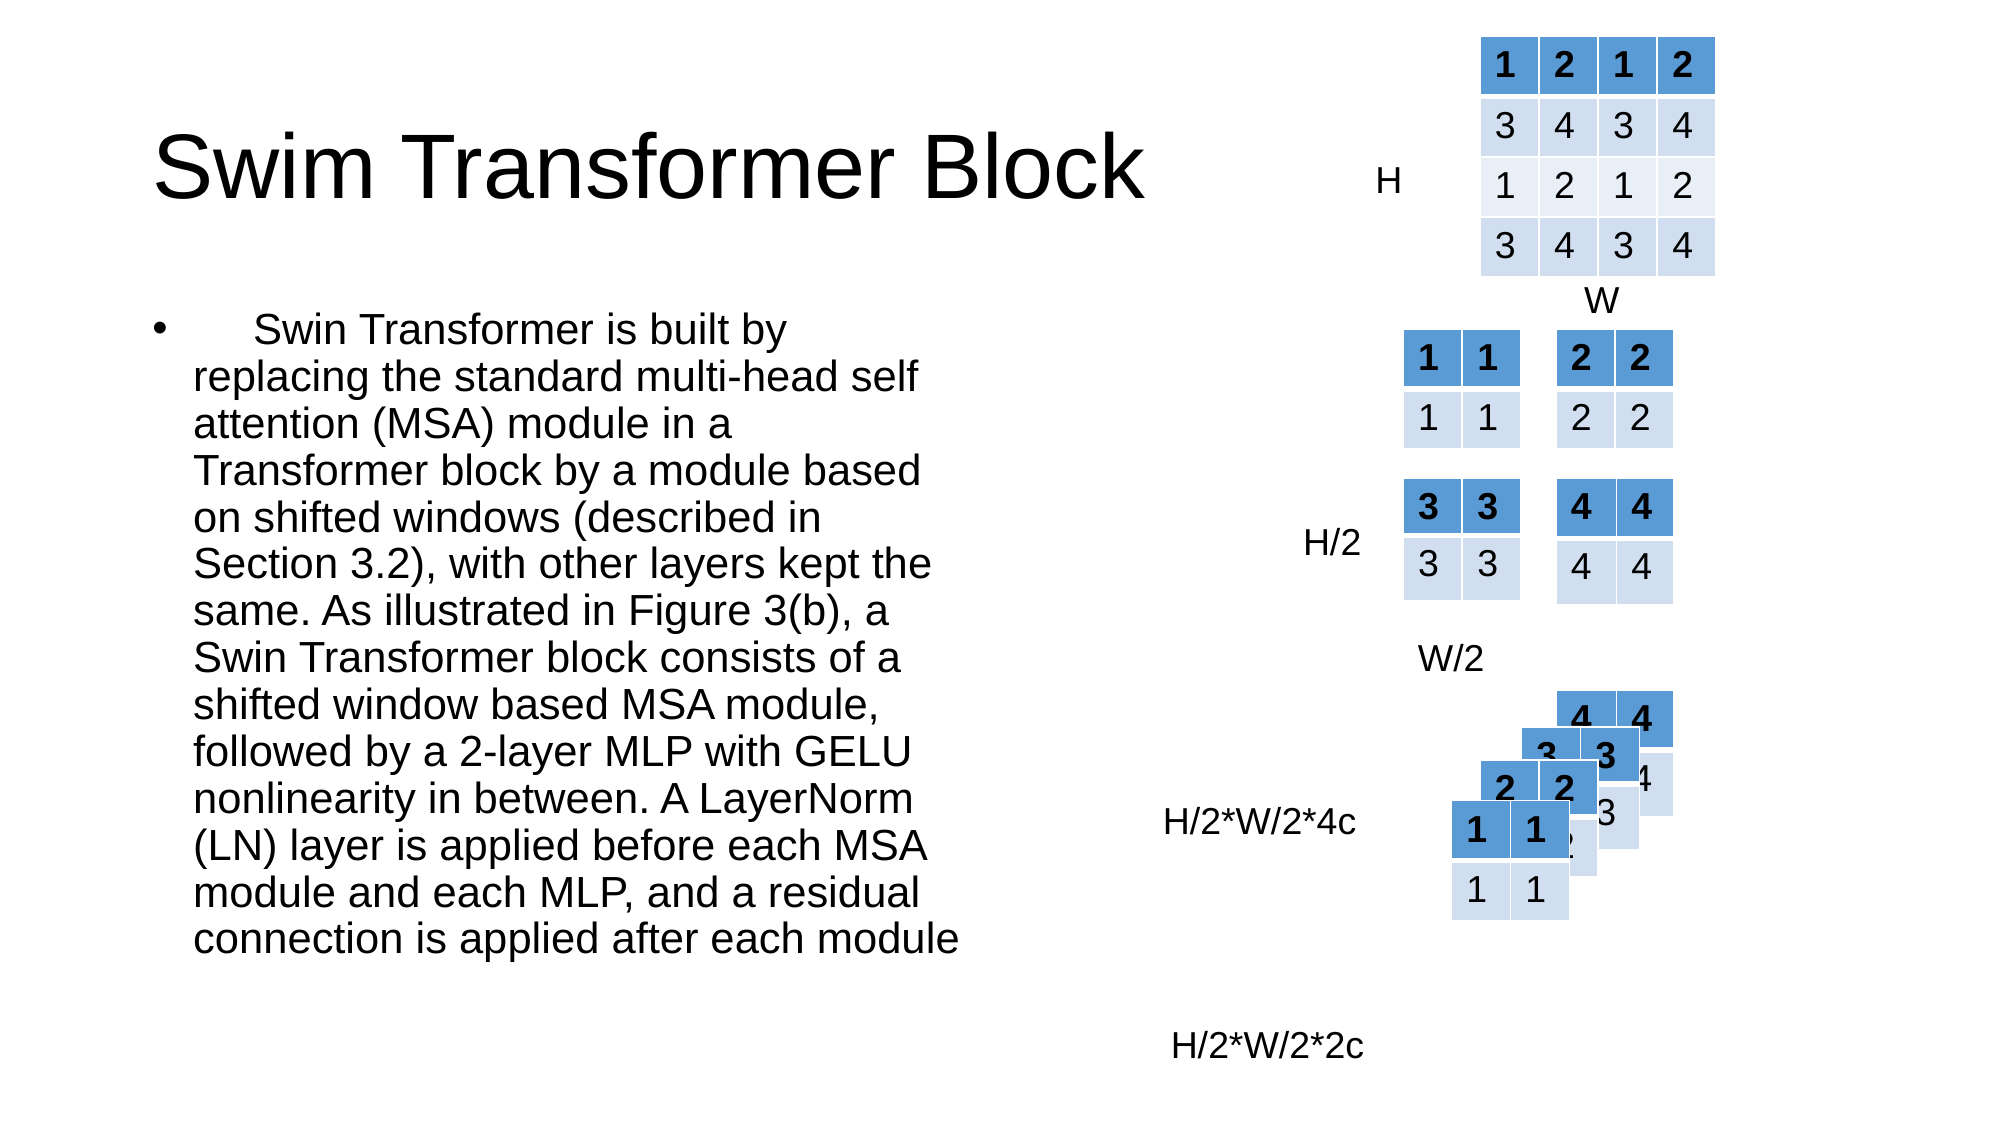

| 1 | 2 | 1 | 2 |
| --- | --- | --- | --- |
| 3 | 4 | 3 | 4 |
| 1 | 2 | 1 | 2 |
| 3 | 4 | 3 | 4 |
# Swim Transformer Block
H
W
     Swin Transformer is built by replacing the standard multi-head self attention (MSA) module in a Transformer block by a module based on shifted windows (described in Section 3.2), with other layers kept the same. As illustrated in Figure 3(b), a Swin Transformer block consists of a shifted window based MSA module, followed by a 2-layer MLP with GELU nonlinearity in between. A LayerNorm (LN) layer is applied before each MSA module and each MLP, and a residual connection is applied after each module
| 2 | 2 |
| --- | --- |
| 2 | 2 |
| 1 | 1 |
| --- | --- |
| 1 | 1 |
| 3 | 3 |
| --- | --- |
| 3 | 3 |
| 4 | 4 |
| --- | --- |
| 4 | 4 |
H/2
W/2
| 4 | 4 |
| --- | --- |
| 4 | 4 |
| 3 | 3 |
| --- | --- |
| 3 | 3 |
| 2 | 2 |
| --- | --- |
| 2 | 2 |
H/2*W/2*4c
| 1 | 1 |
| --- | --- |
| 1 | 1 |
H/2*W/2*2c